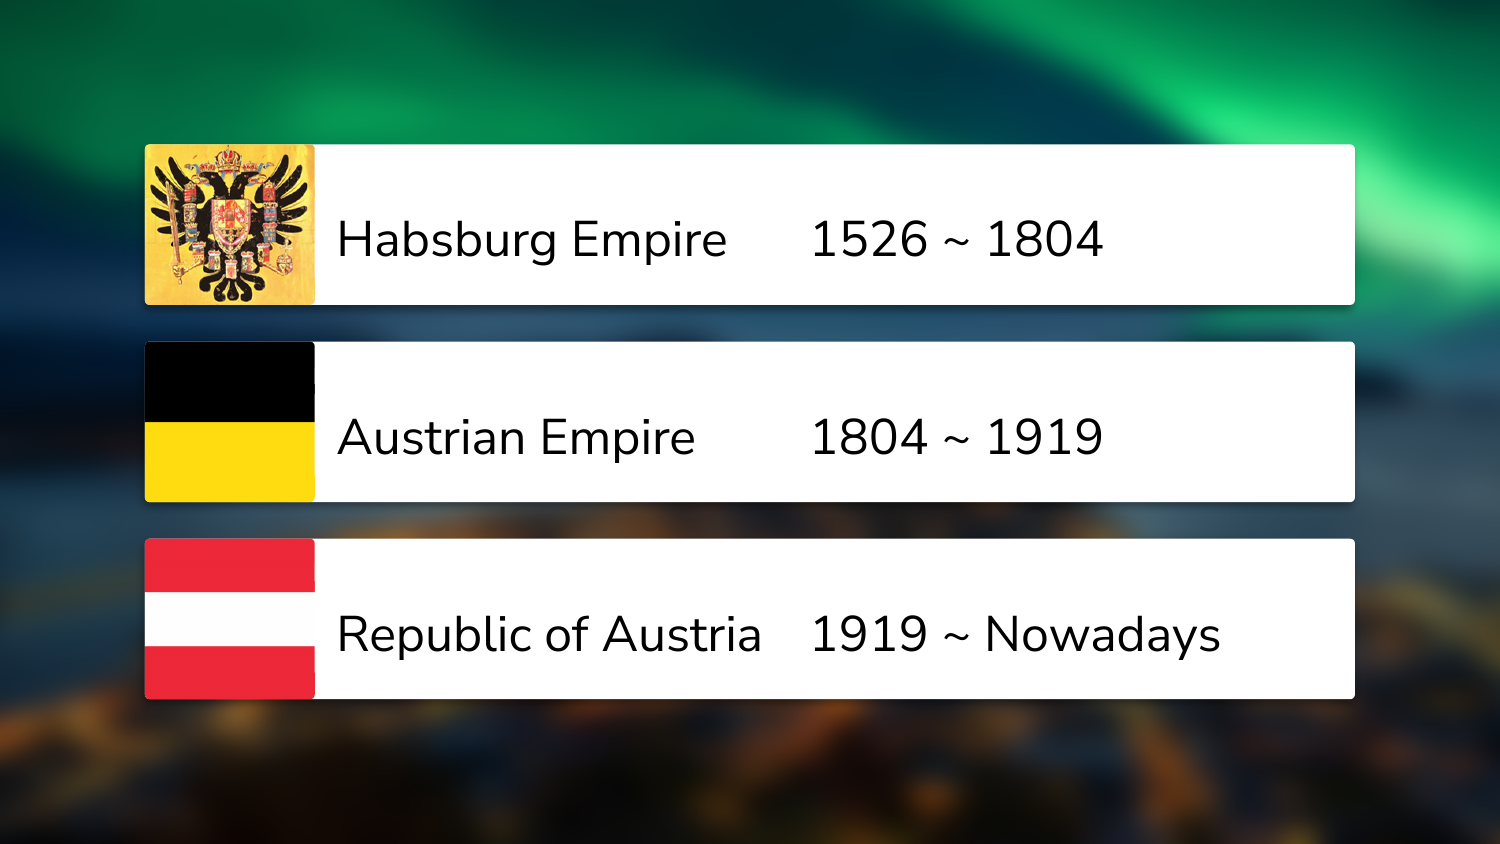

Habsburg Empire
1526 ~ 1804

Austrian Empire
1804 ~ 1919

Republic of Austria
1919 ~ Nowadays